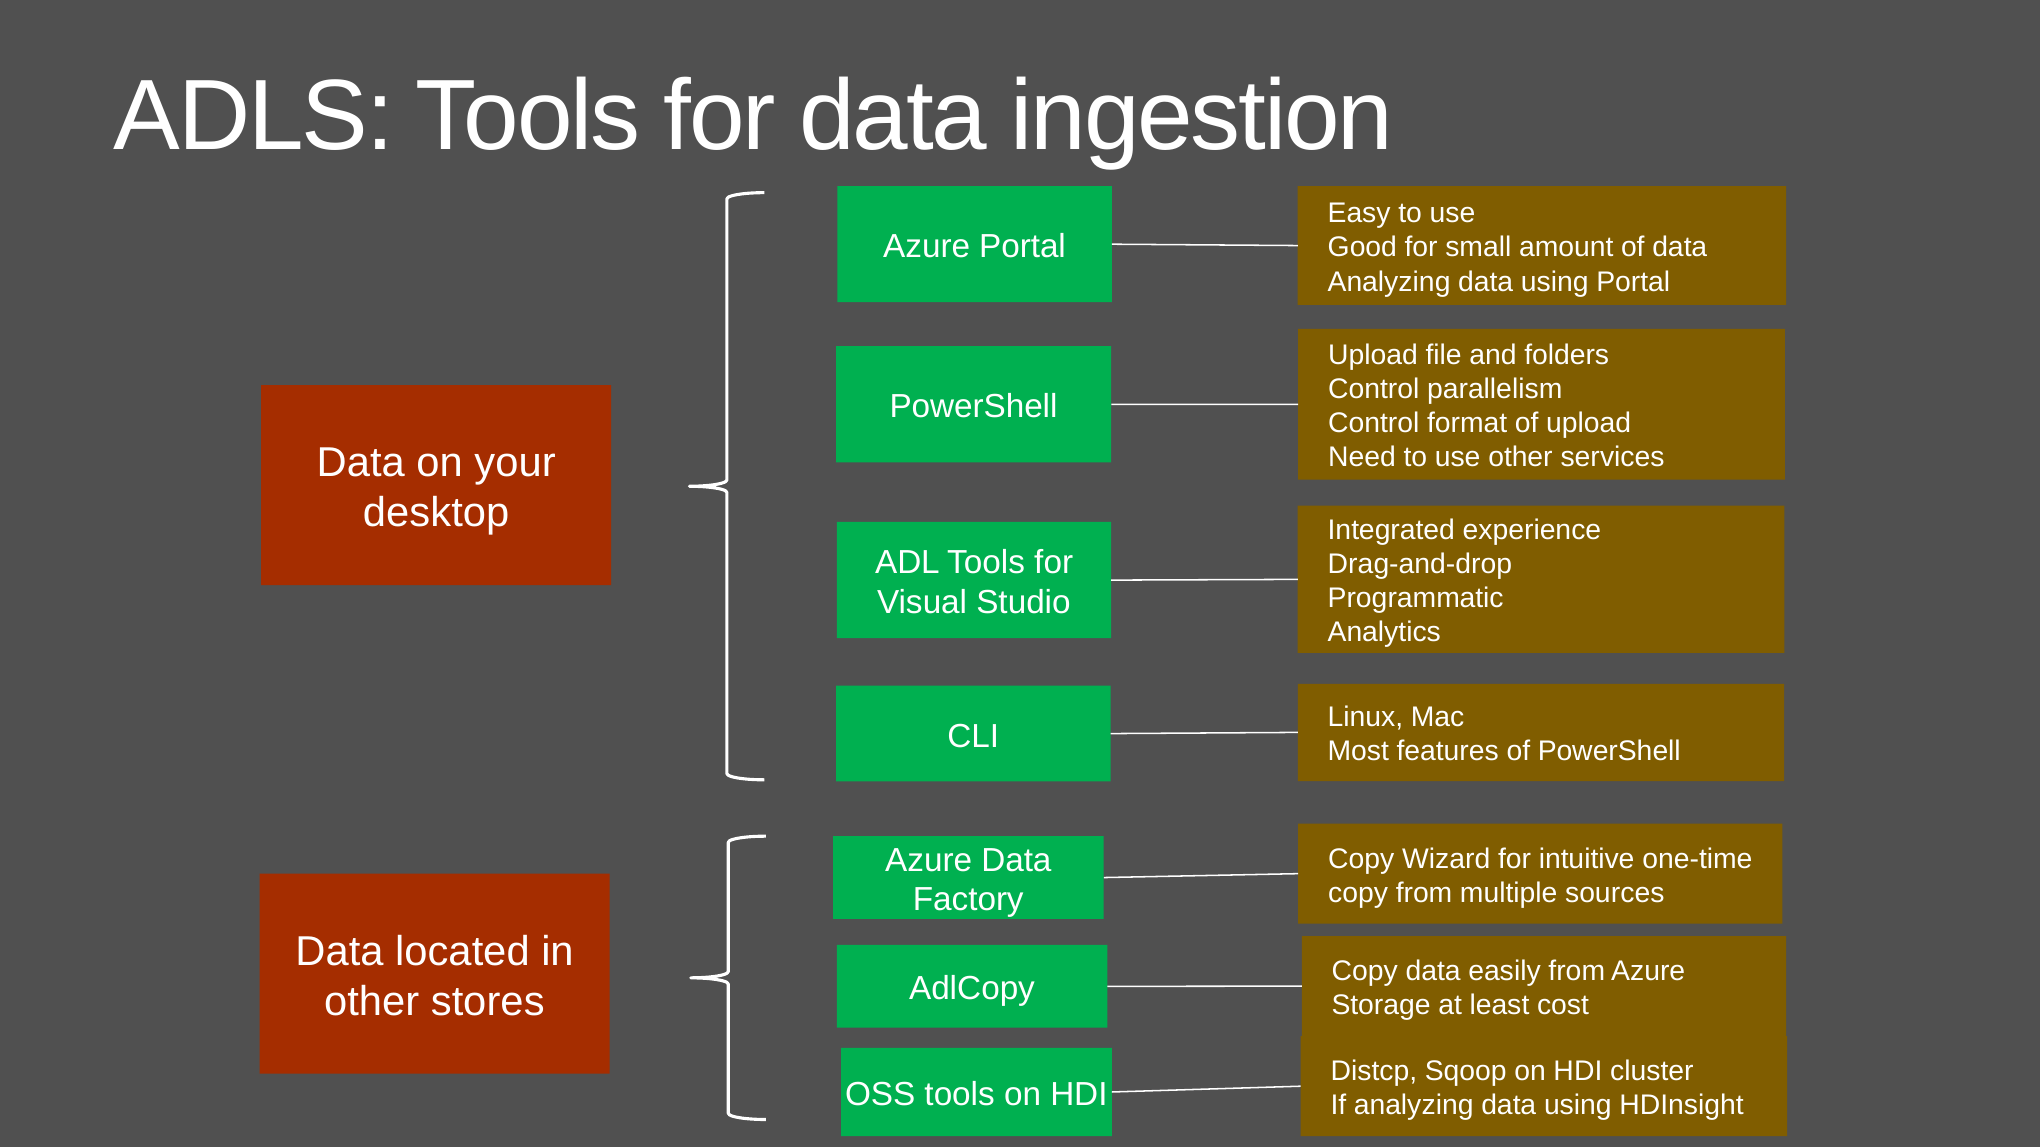

ADLS: Tools for data ingestion
Azure Portal
Easy to use
Good for small amount of data
Analyzing data using Portal

Upload file and folders
Control parallelism
Control format of upload
Need to use other services
PowerShell
Data on your desktop
Integrated experience
Drag-and-drop
Programmatic
Analytics
ADL Tools for Visual Studio
Linux, Mac
Most features of PowerShell
CLI
Copy Wizard for intuitive one-time copy from multiple sources

Azure Data Factory
Data located in other stores
Copy data easily from Azure Storage at least cost
AdlCopy
Distcp, Sqoop on HDI cluster
If analyzing data using HDInsight
OSS tools on HDI